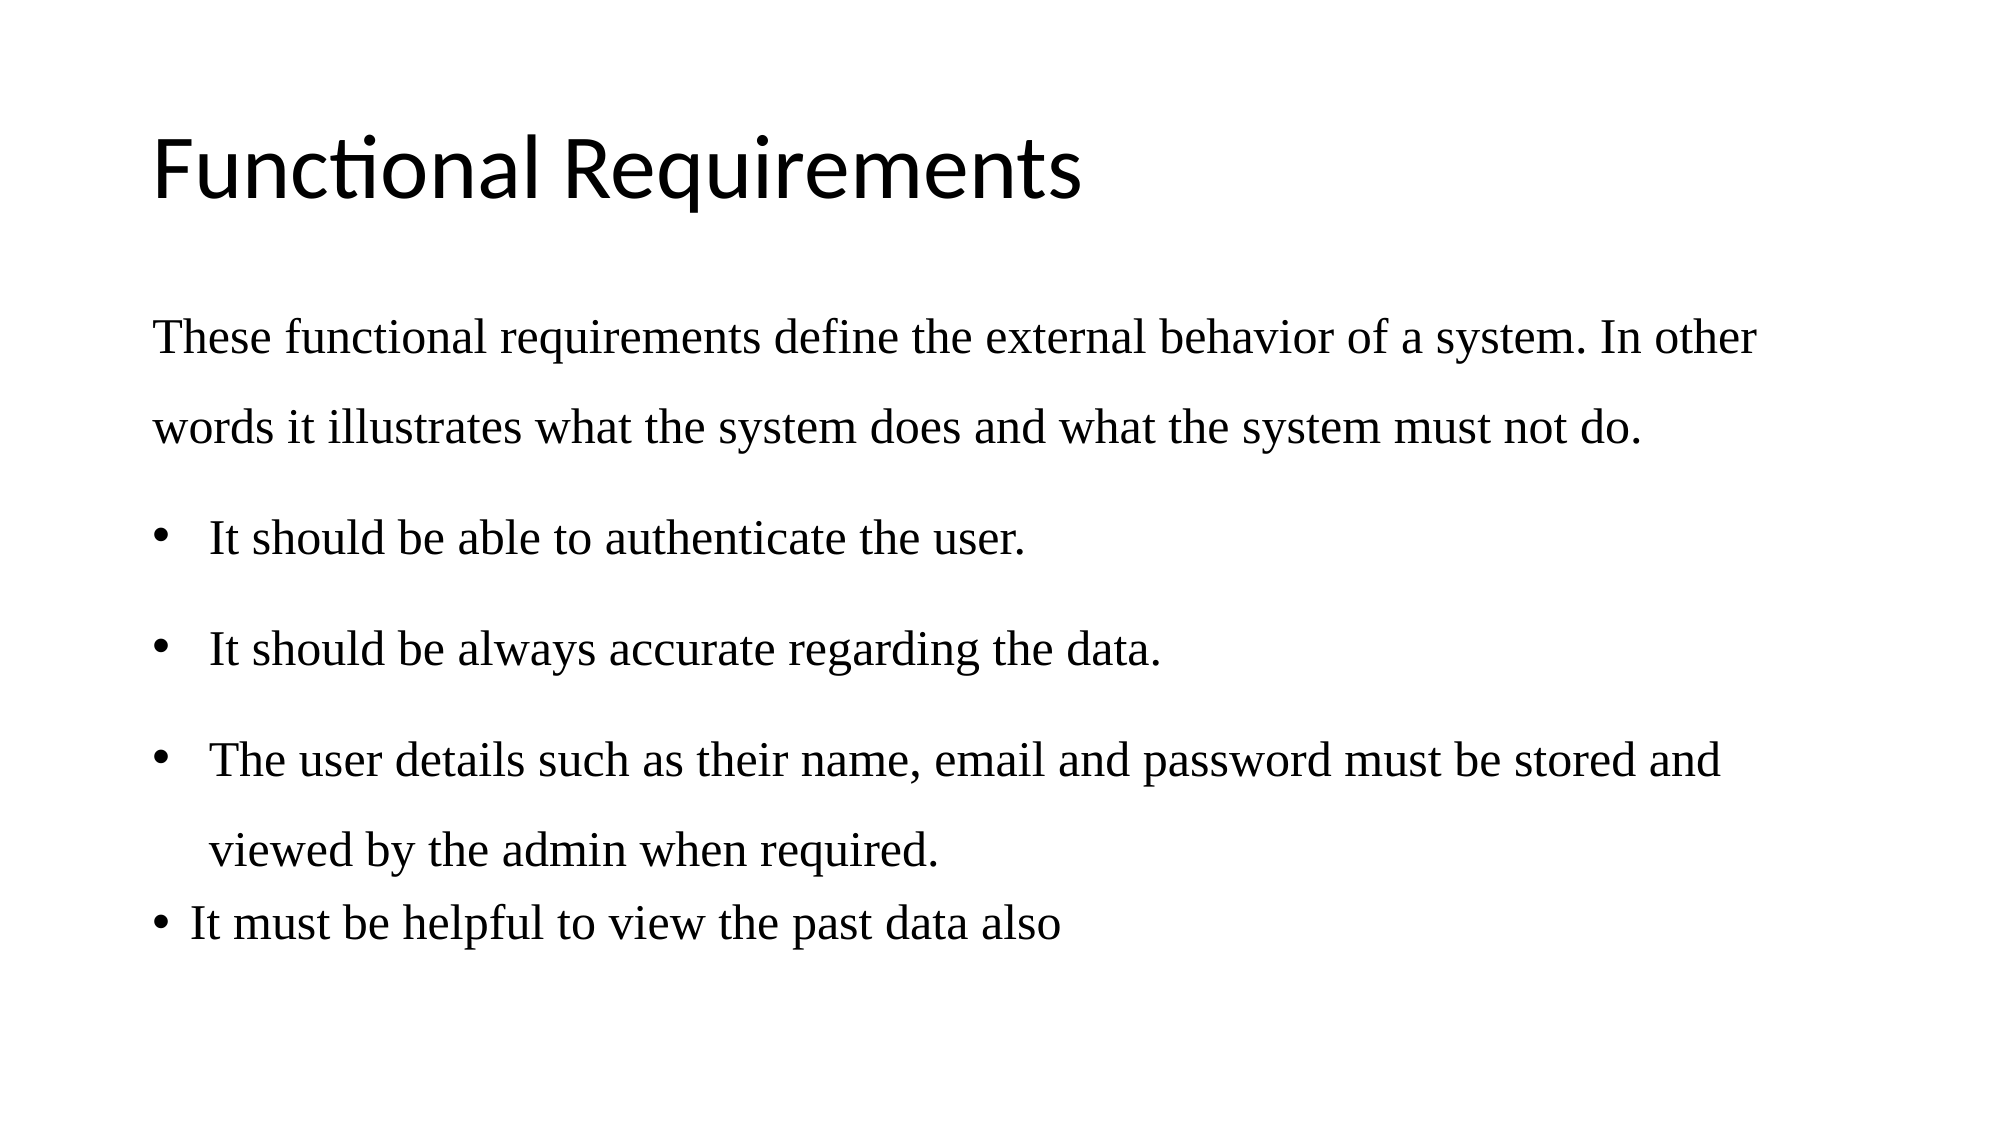

# Functional Requirements
These functional requirements define the external behavior of a system. In other words it illustrates what the system does and what the system must not do.
It should be able to authenticate the user.
It should be always accurate regarding the data.
The user details such as their name, email and password must be stored and viewed by the admin when required.
It must be helpful to view the past data also